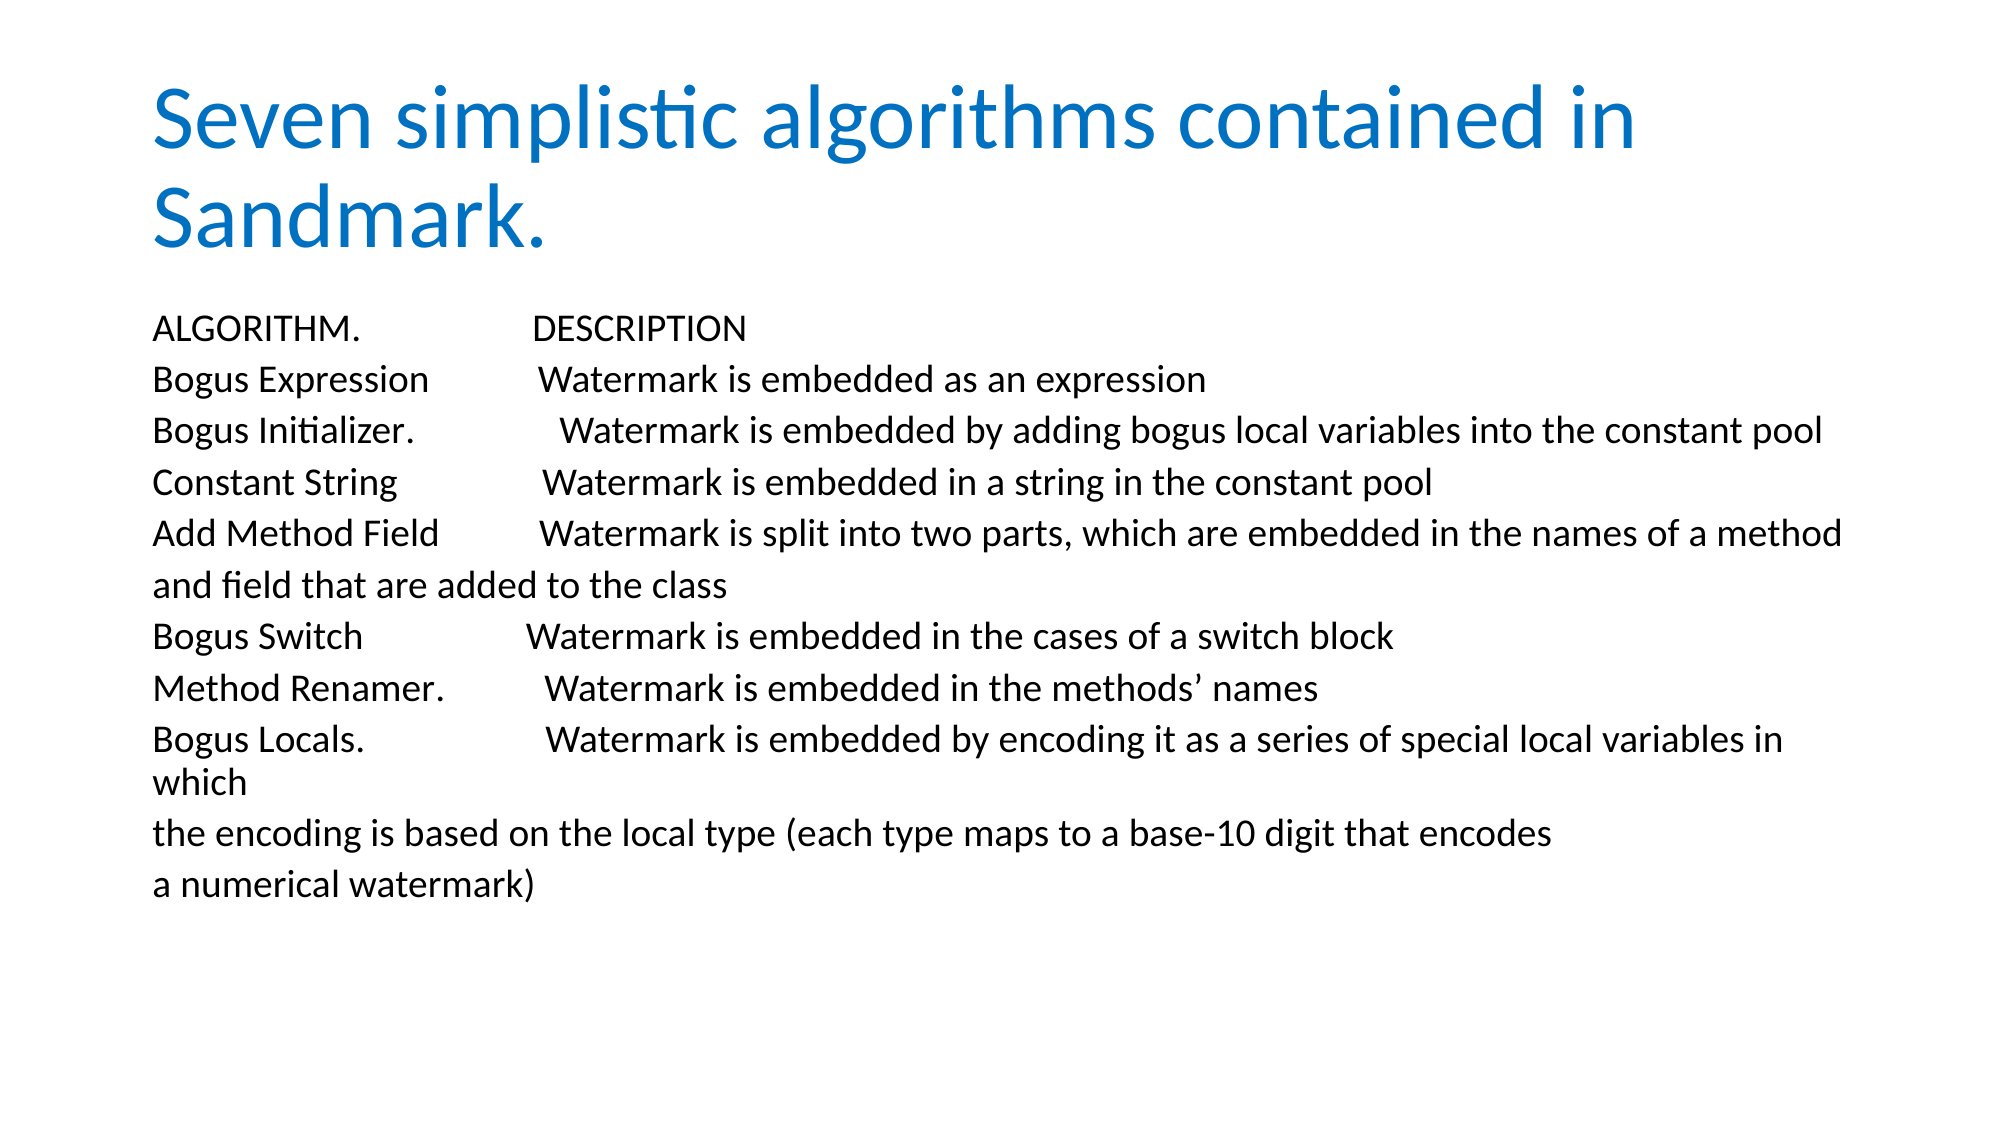

# Seven simplistic algorithms contained in Sandmark.
ALGORITHM.                   DESCRIPTION
Bogus Expression            Watermark is embedded as an expression
Bogus Initializer.                Watermark is embedded by adding bogus local variables into the constant pool
Constant String                Watermark is embedded in a string in the constant pool
Add Method Field           Watermark is split into two parts, which are embedded in the names of a method
and field that are added to the class
Bogus Switch                  Watermark is embedded in the cases of a switch block
Method Renamer.           Watermark is embedded in the methods’ names
Bogus Locals.                    Watermark is embedded by encoding it as a series of special local variables in which
the encoding is based on the local type (each type maps to a base-10 digit that encodes
a numerical watermark)